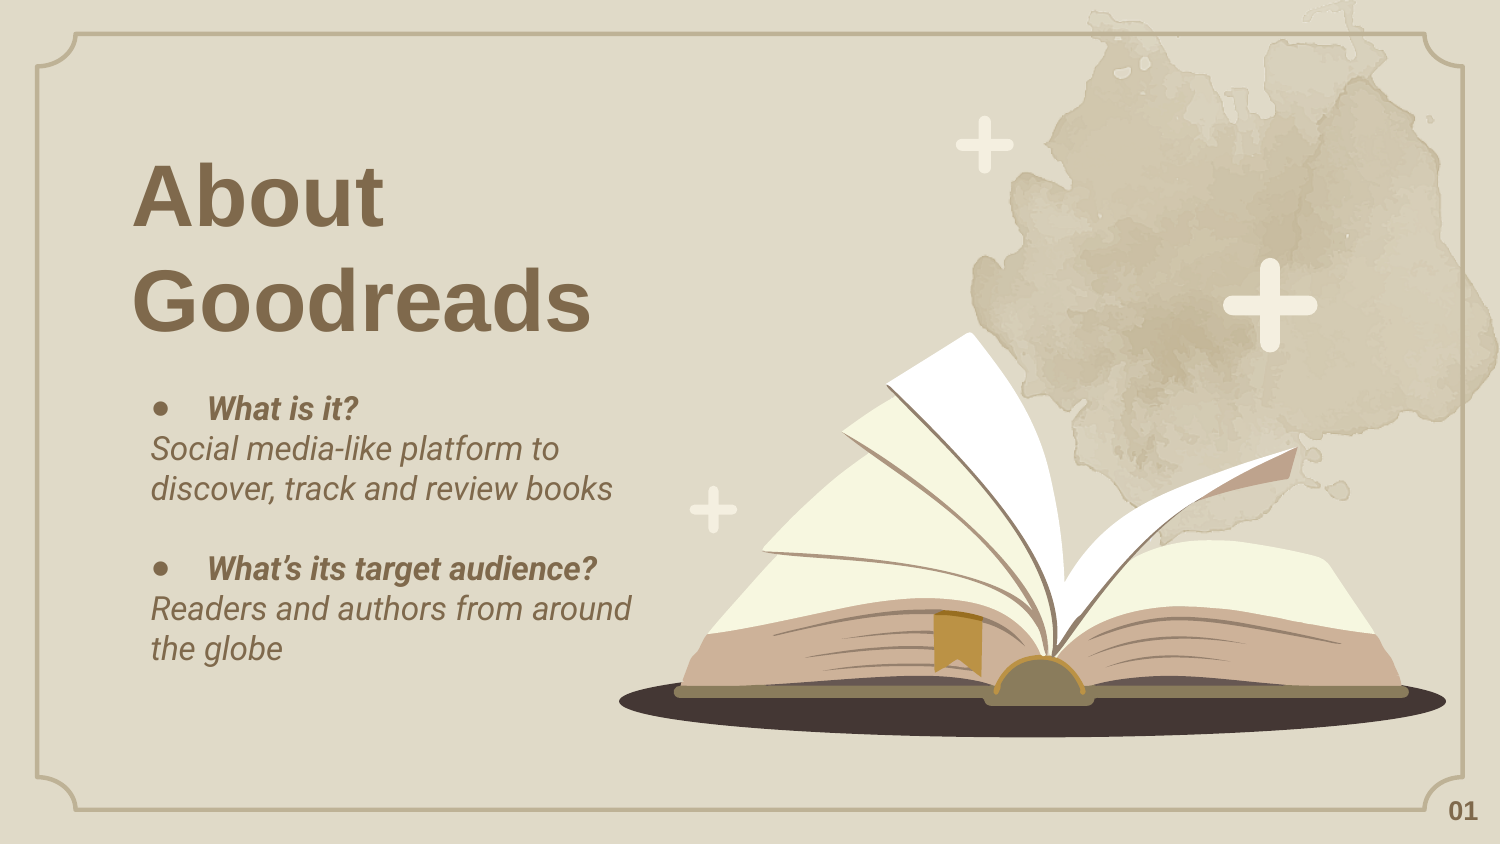

About Goodreads

What is it?
Social media-like platform to discover, track and review books

What’s its target audience?
Readers and authors from around the globe

01